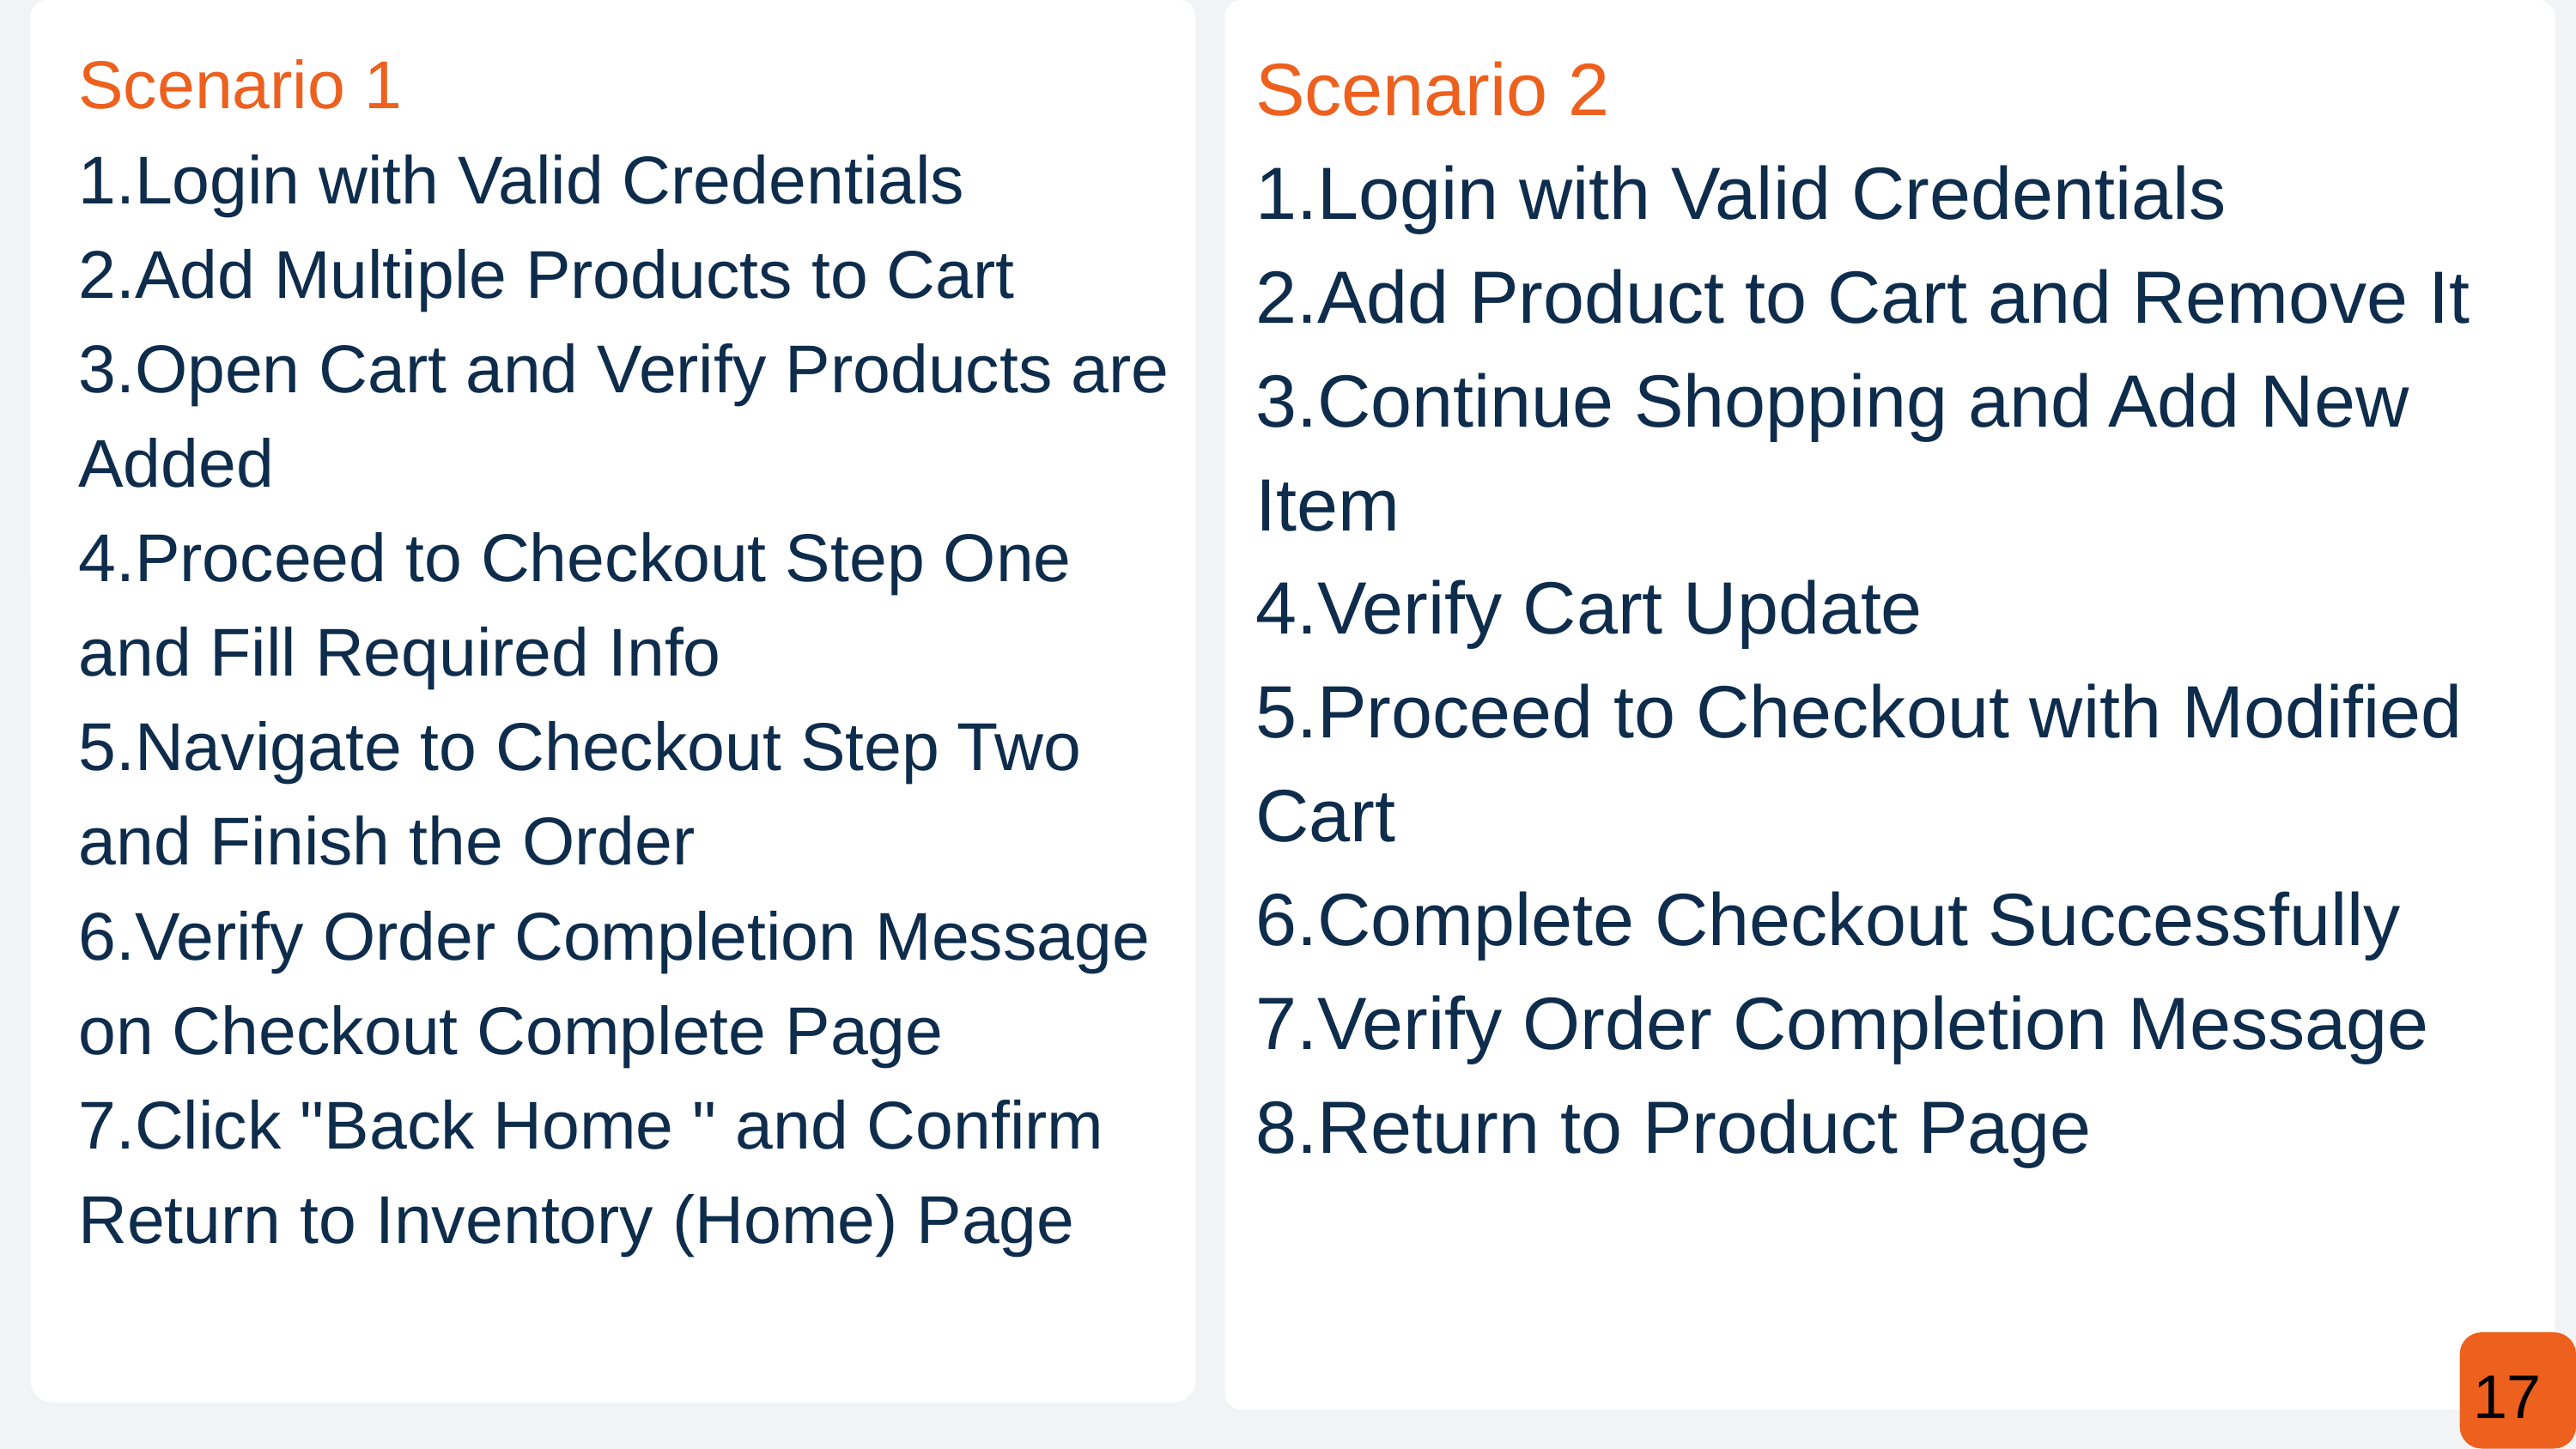

Scenario 2
1.Login with Valid Credentials
2.Add Product to Cart and Remove It
3.Continue Shopping and Add New Item
4.Verify Cart Update
5.Proceed to Checkout with Modified Cart
6.Complete Checkout Successfully
7.Verify Order Completion Message
8.Return to Product Page

Scenario 1
1.Login with Valid Credentials
2.Add Multiple Products to Cart
3.Open Cart and Verify Products are Added
4.Proceed to Checkout Step One and Fill Required Info
5.Navigate to Checkout Step Two and Finish the Order
6.Verify Order Completion Message on Checkout Complete Page
7.Click "Back Home " and Confirm Return to Inventory (Home) Page

17